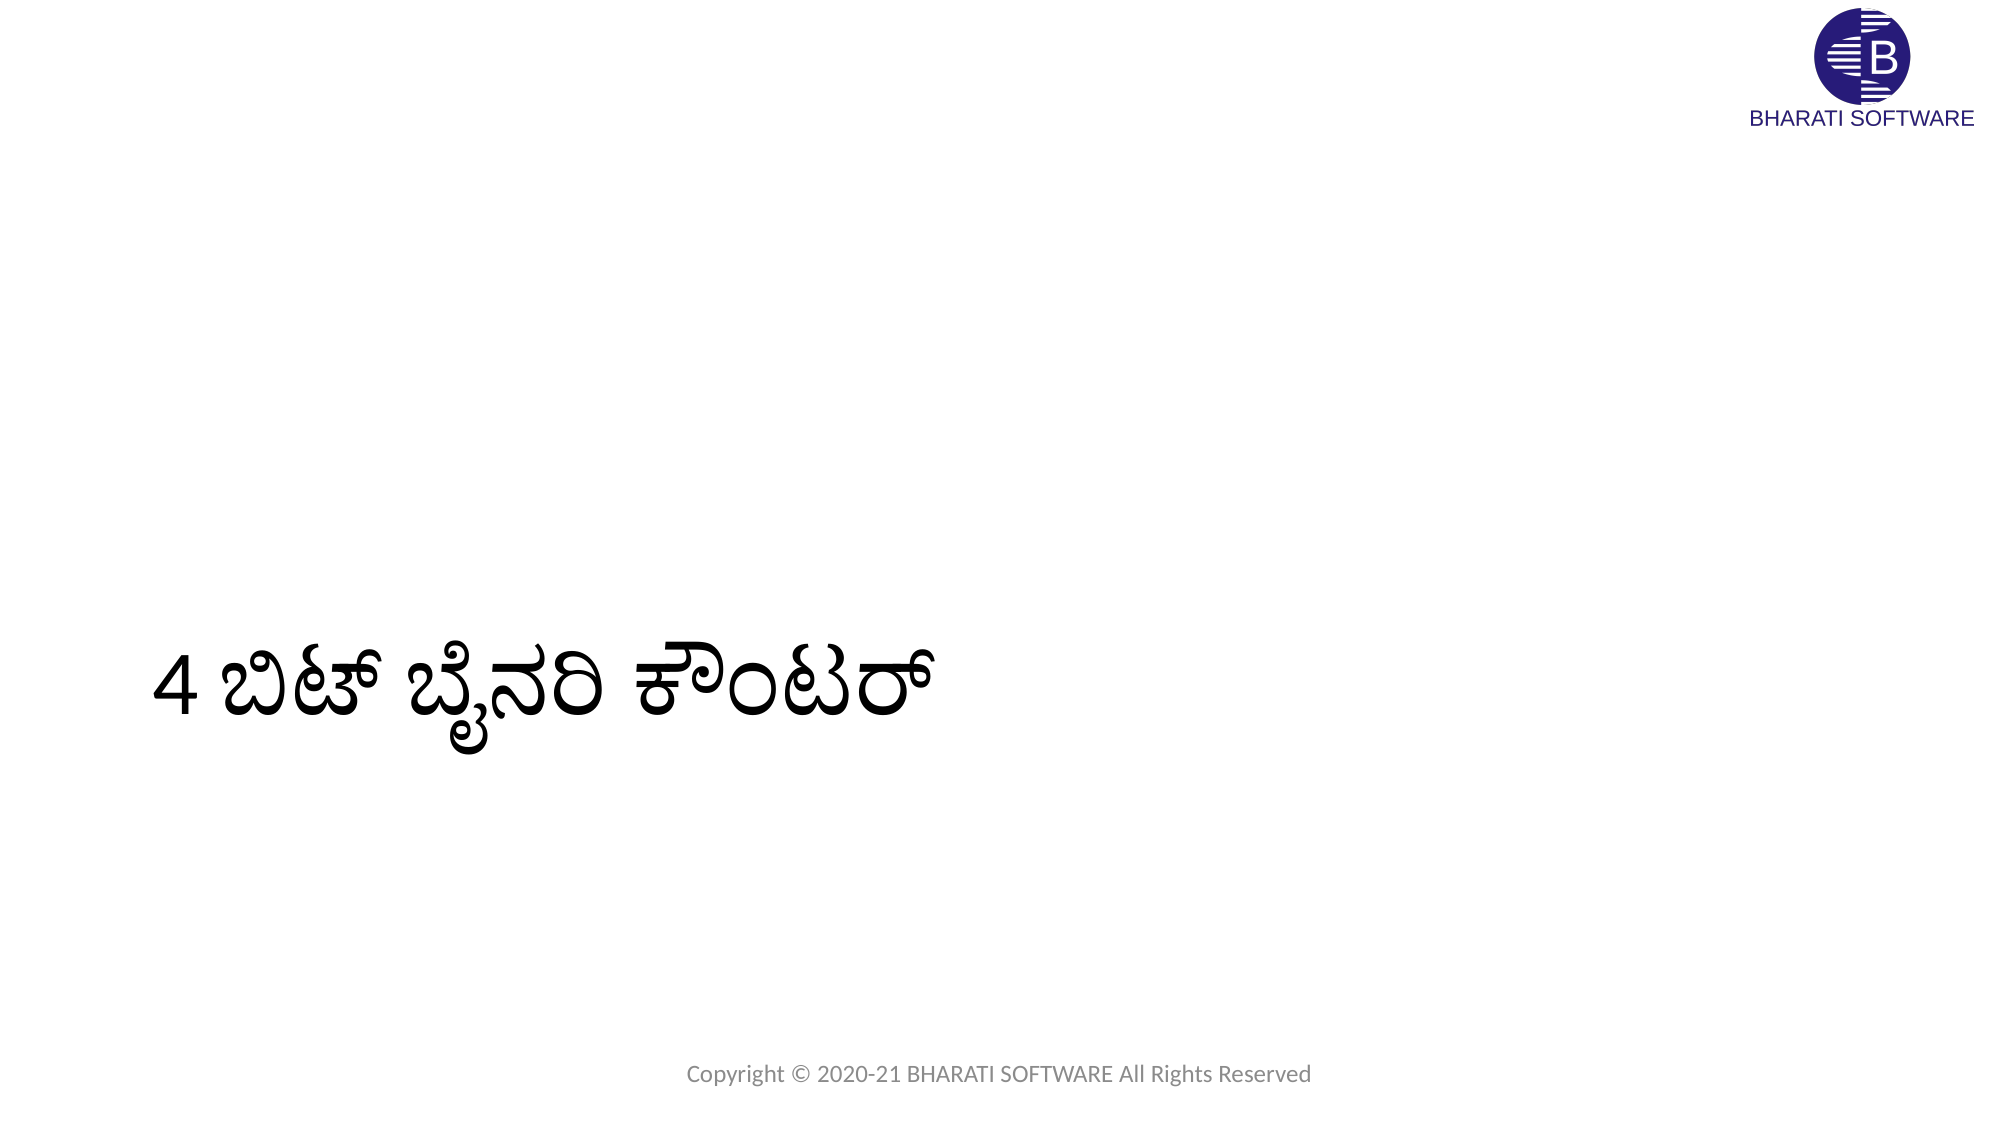

# 4 ಬಿಟ್ ಬೈನರಿ ಕೌಂಟರ್
Copyright © 2020-21 BHARATI SOFTWARE All Rights Reserved